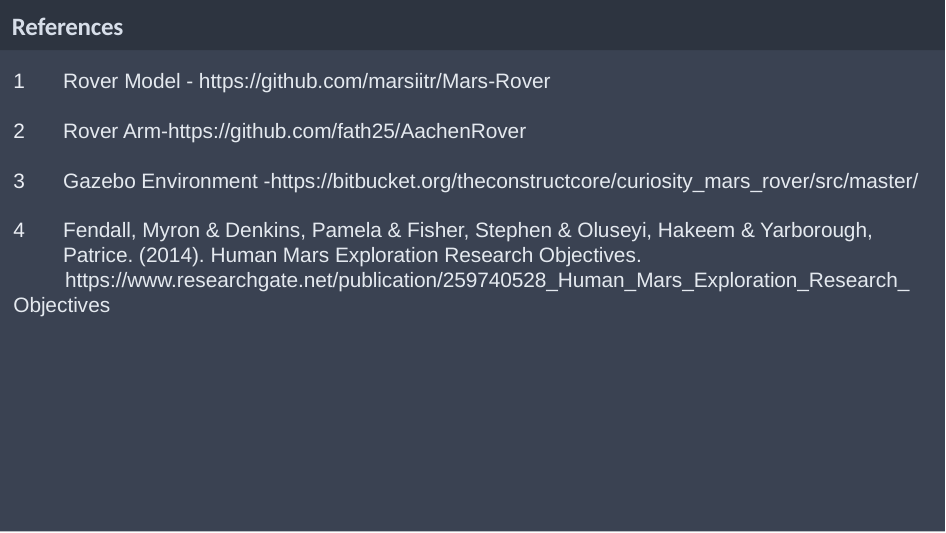

# References
Rover Model - https://github.com/marsiitr/Mars-Rover

Rover Arm-https://github.com/fath25/AachenRover

Gazebo Environment -https://bitbucket.org/theconstructcore/curiosity_mars_rover/src/master/

Fendall, Myron & Denkins, Pamela & Fisher, Stephen & Oluseyi, Hakeem & Yarborough, Patrice. (2014). Human Mars Exploration Research Objectives.
	https://www.researchgate.net/publication/259740528_Human_Mars_Exploration_Research_	Objectives